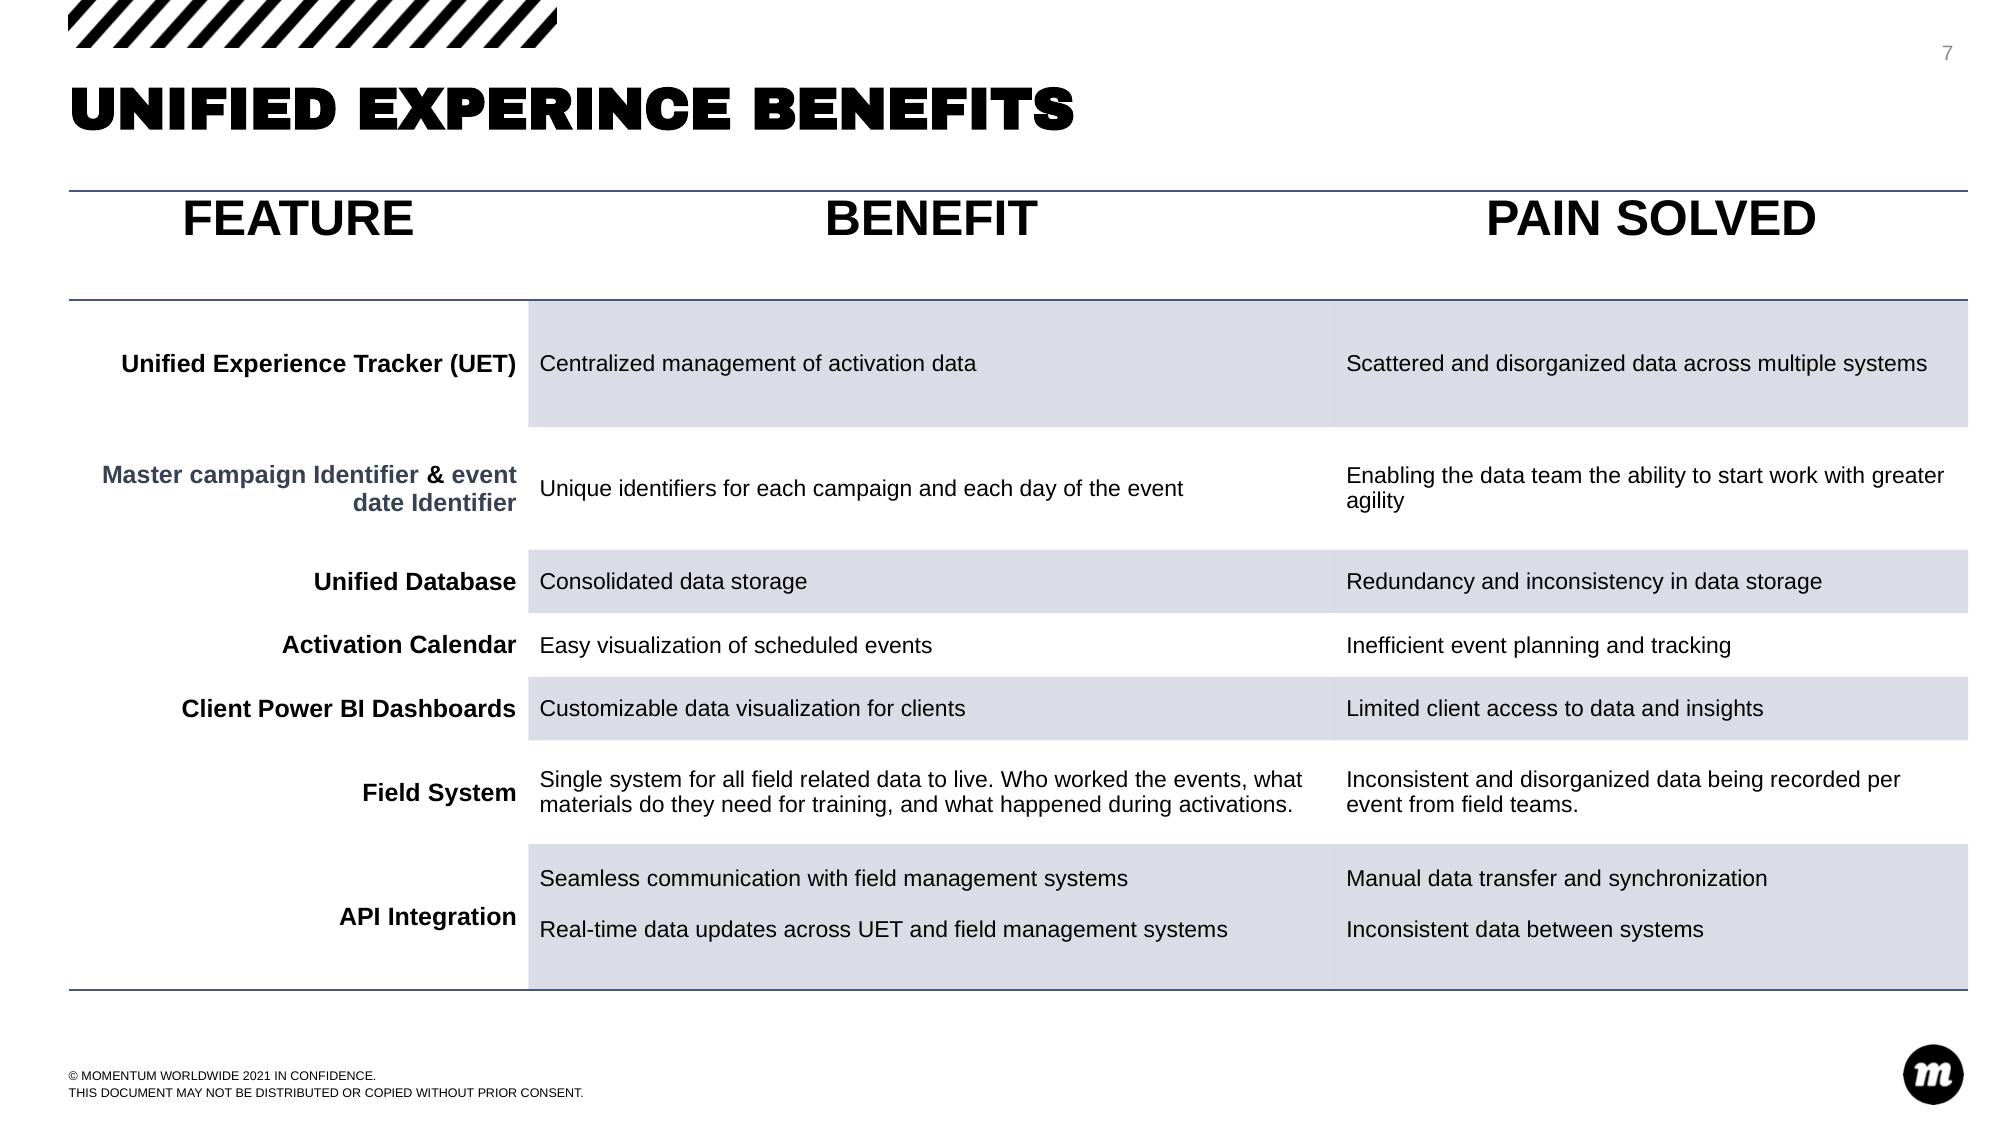

7
# UNIFIED EXPERINCE BENEFITS
| FEATURE | BENEFIT | PAIN SOLVED |
| --- | --- | --- |
| Unified Experience Tracker (UET) | Centralized management of activation data | Scattered and disorganized data across multiple systems |
| Master campaign Identifier & event date Identifier | Unique identifiers for each campaign and each day of the event | Enabling the data team the ability to start work with greater agility |
| Unified Database | Consolidated data storage | Redundancy and inconsistency in data storage |
| Activation Calendar | Easy visualization of scheduled events | Inefficient event planning and tracking |
| Client Power BI Dashboards | Customizable data visualization for clients | Limited client access to data and insights |
| Field System | Single system for all field related data to live. Who worked the events, what materials do they need for training, and what happened during activations. | Inconsistent and disorganized data being recorded per event from field teams. |
| API Integration | Seamless communication with field management systems Real-time data updates across UET and field management systems | Manual data transfer and synchronization Inconsistent data between systems |